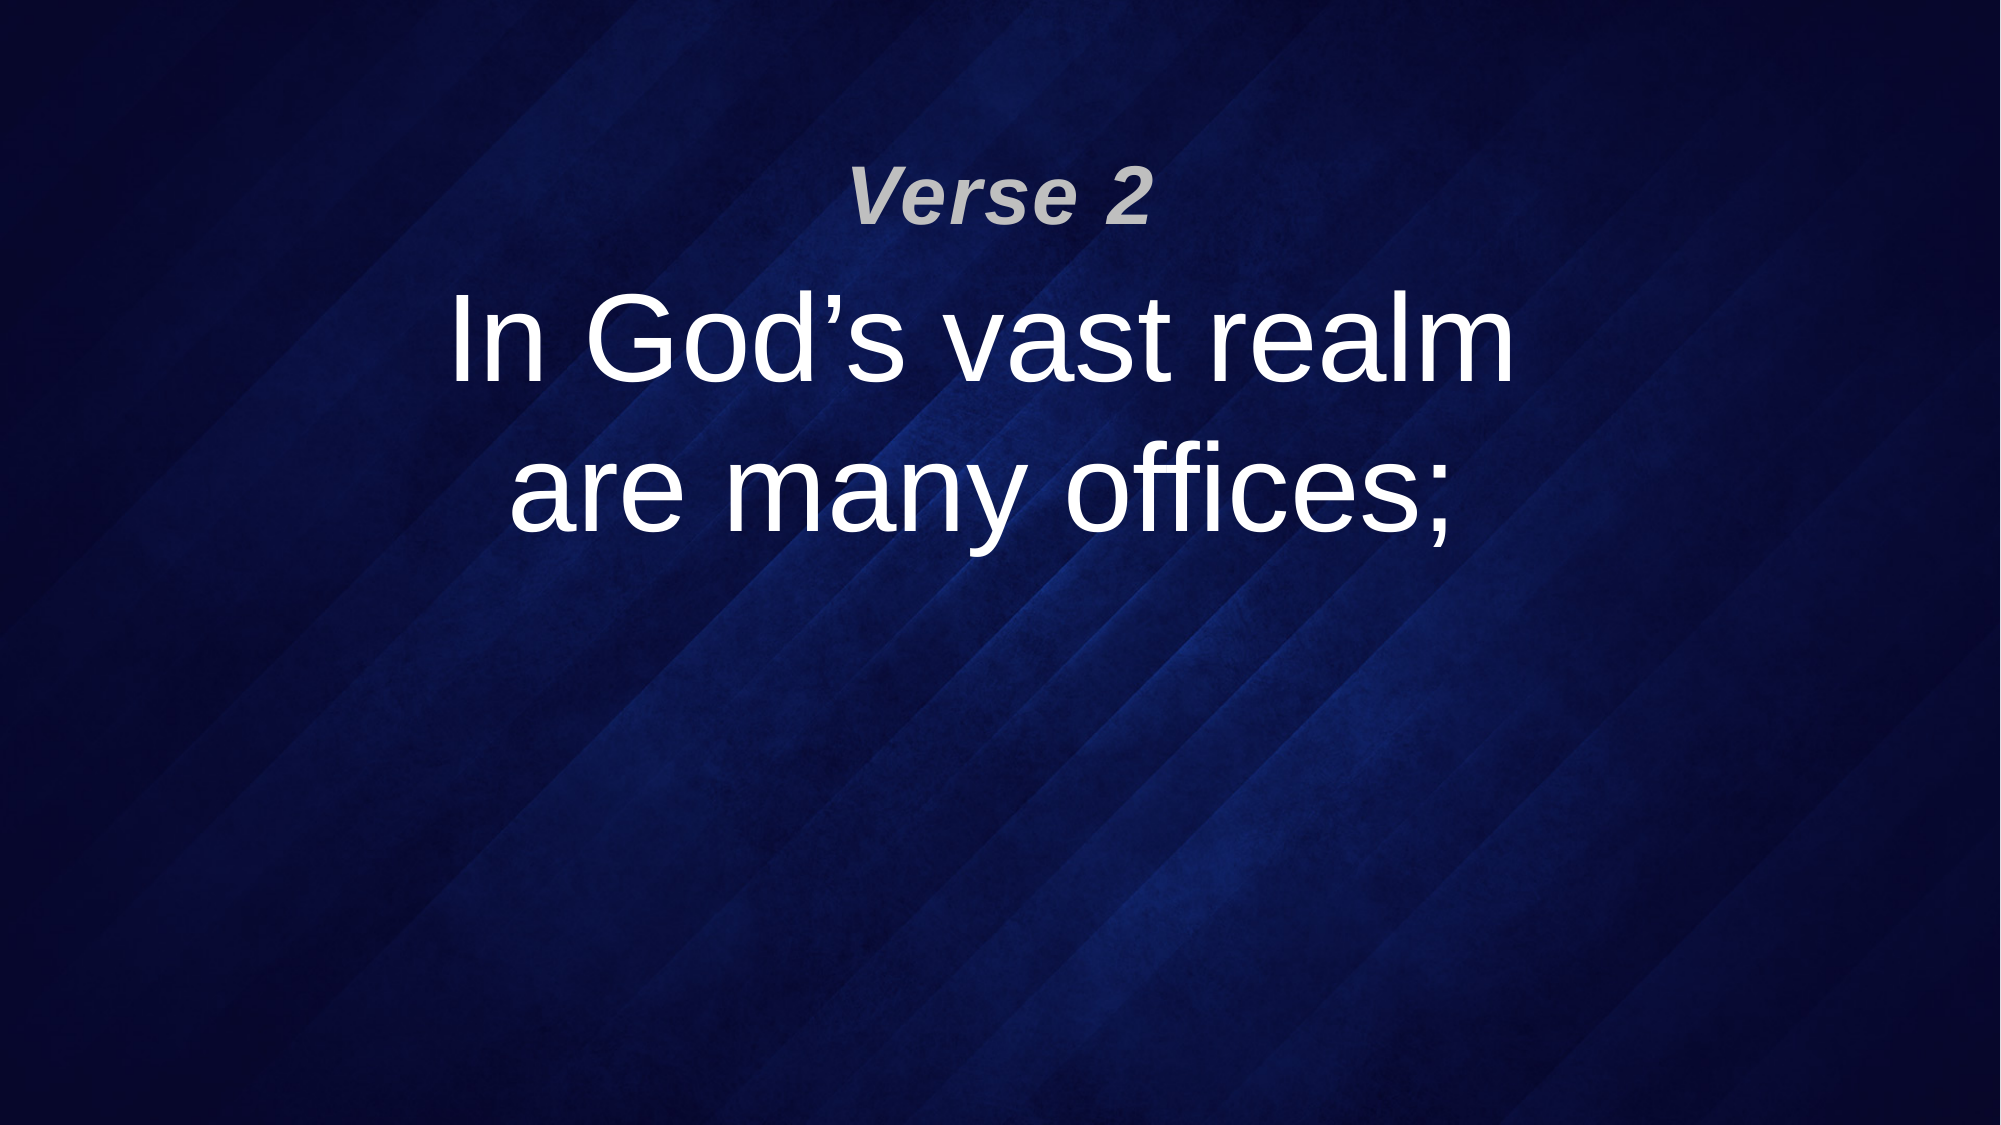

Verse 2
# In God’s vast realm are many offices;